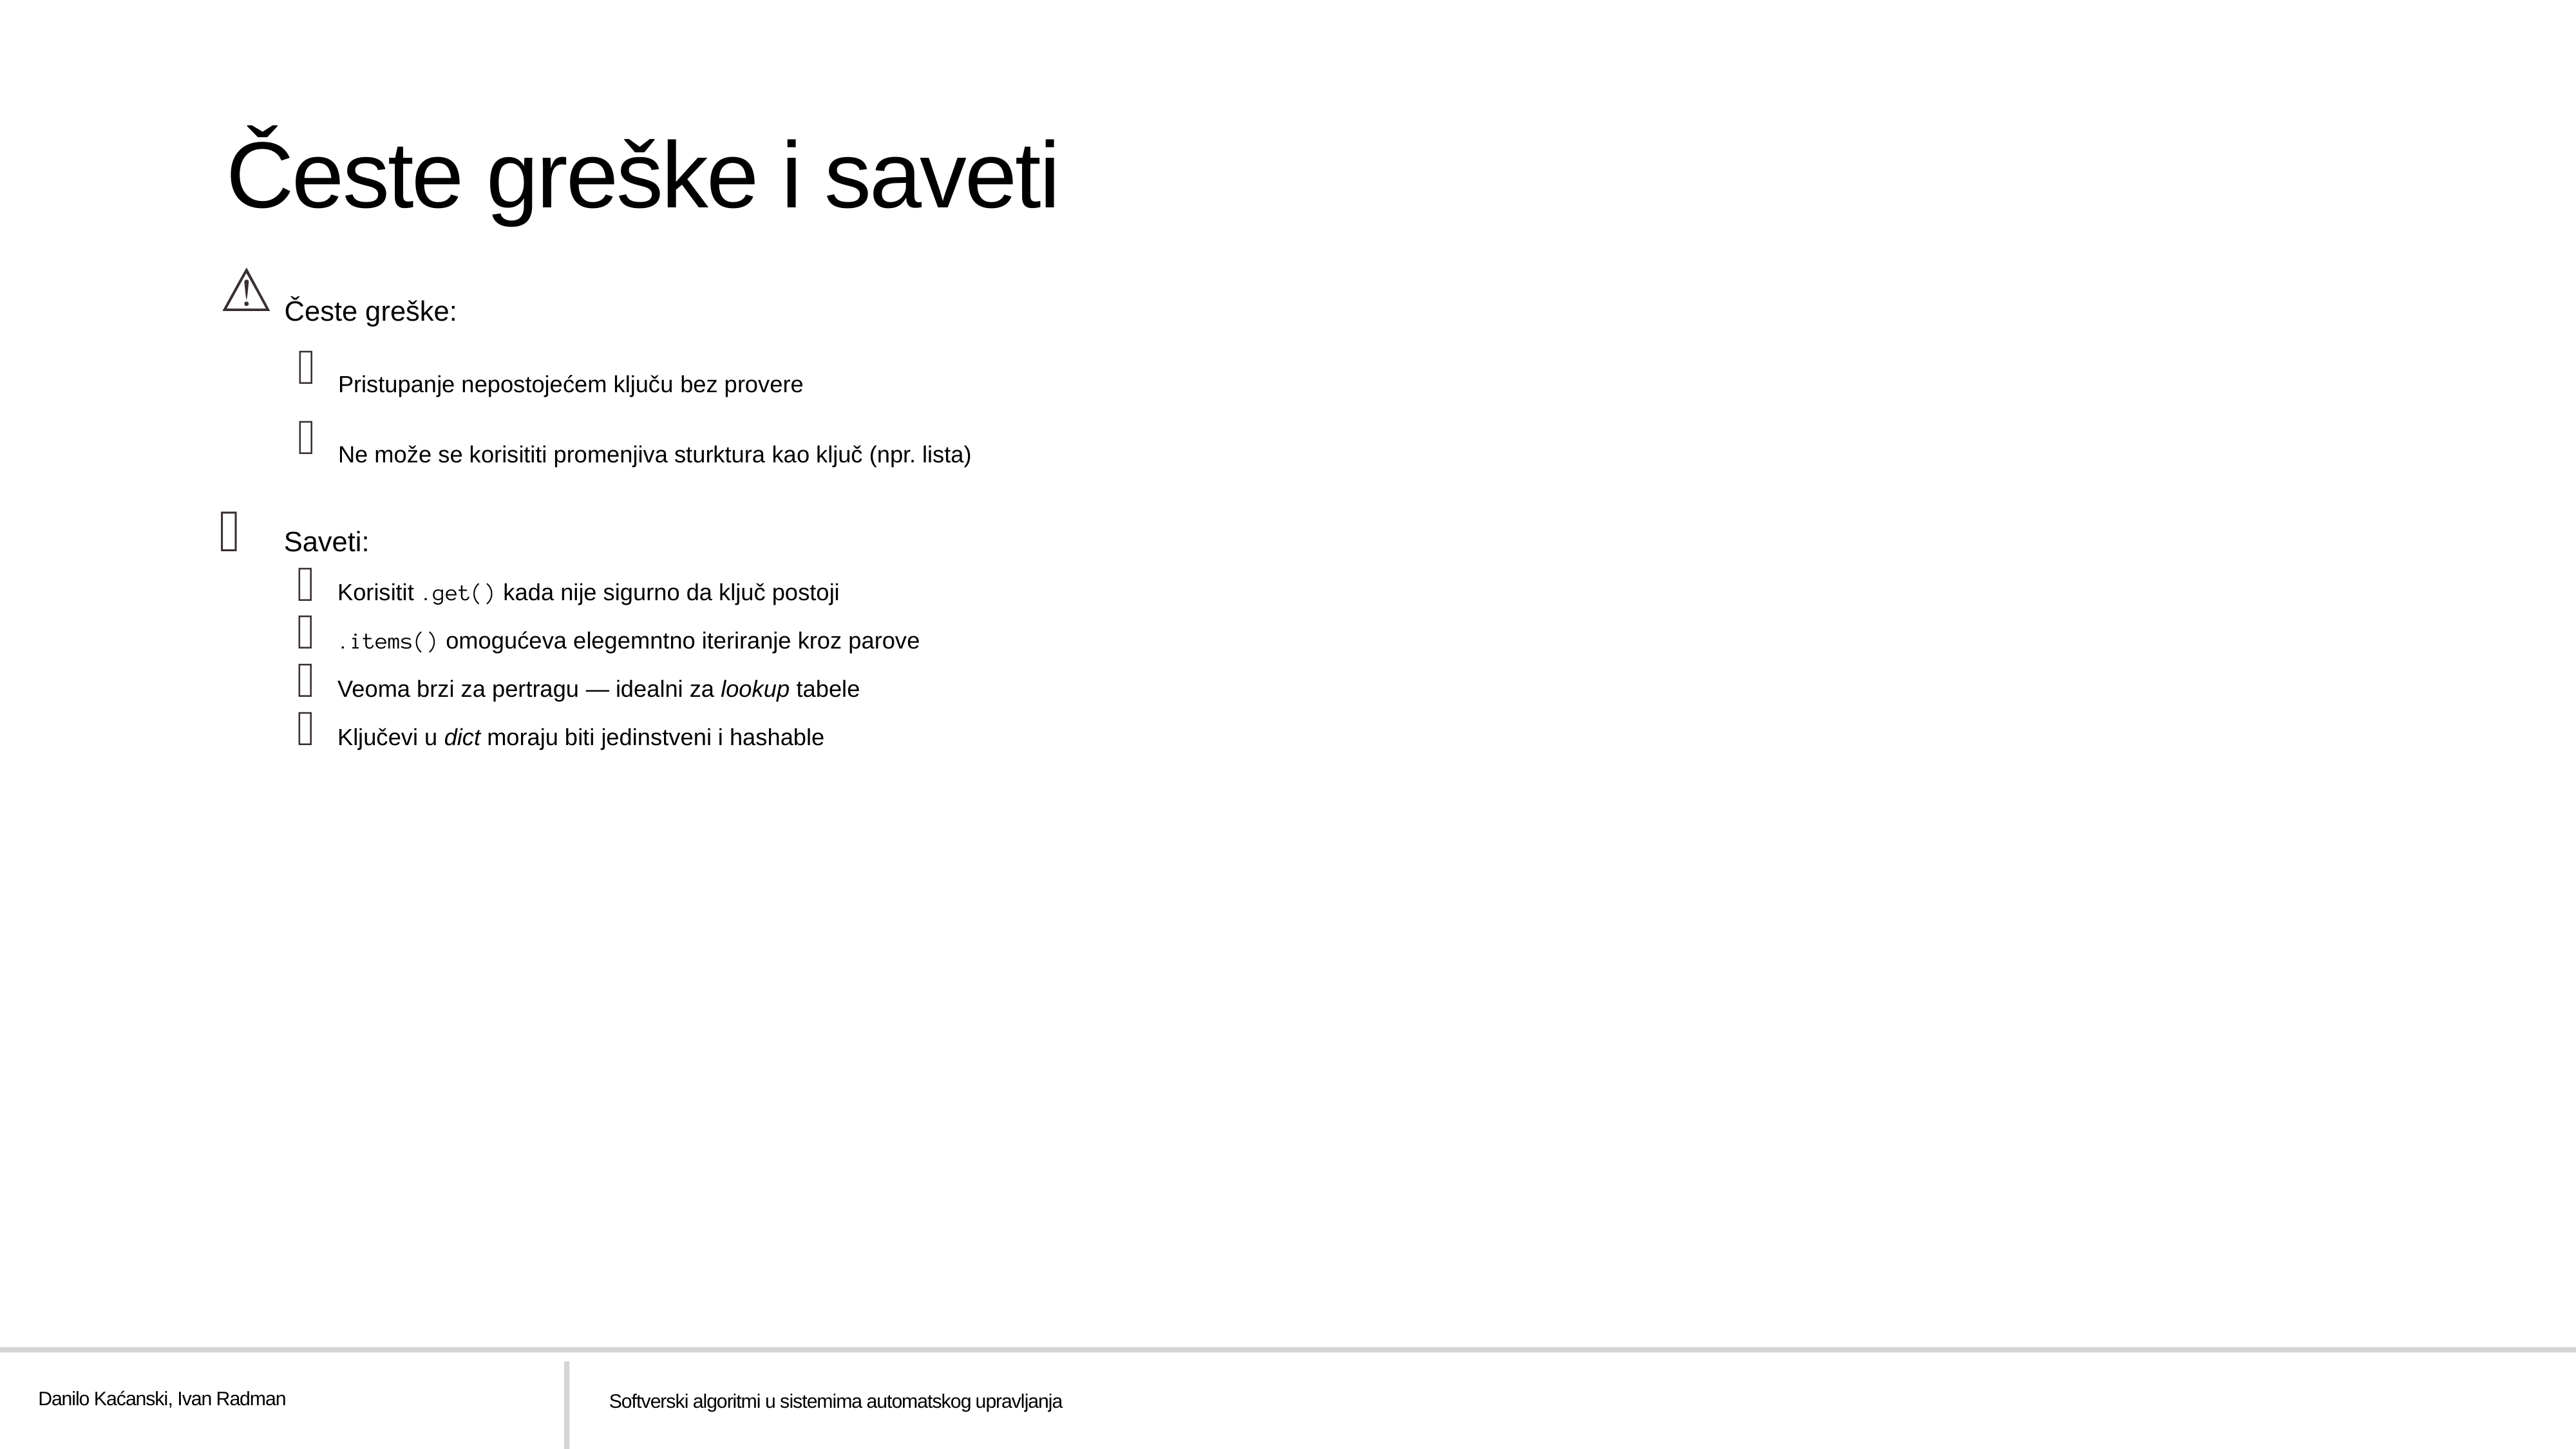

# Česte greške i saveti
Česte greške:
Pristupanje nepostojećem ključu bez provere
Ne može se korisititi promenjiva sturktura kao ključ (npr. lista)
Saveti:
Korisitit .get() kada nije sigurno da ključ postoji
.items() omogućeva elegemntno iteriranje kroz parove
Veoma brzi za pertragu — idealni za lookup tabele
Ključevi u dict moraju biti jedinstveni i hashable